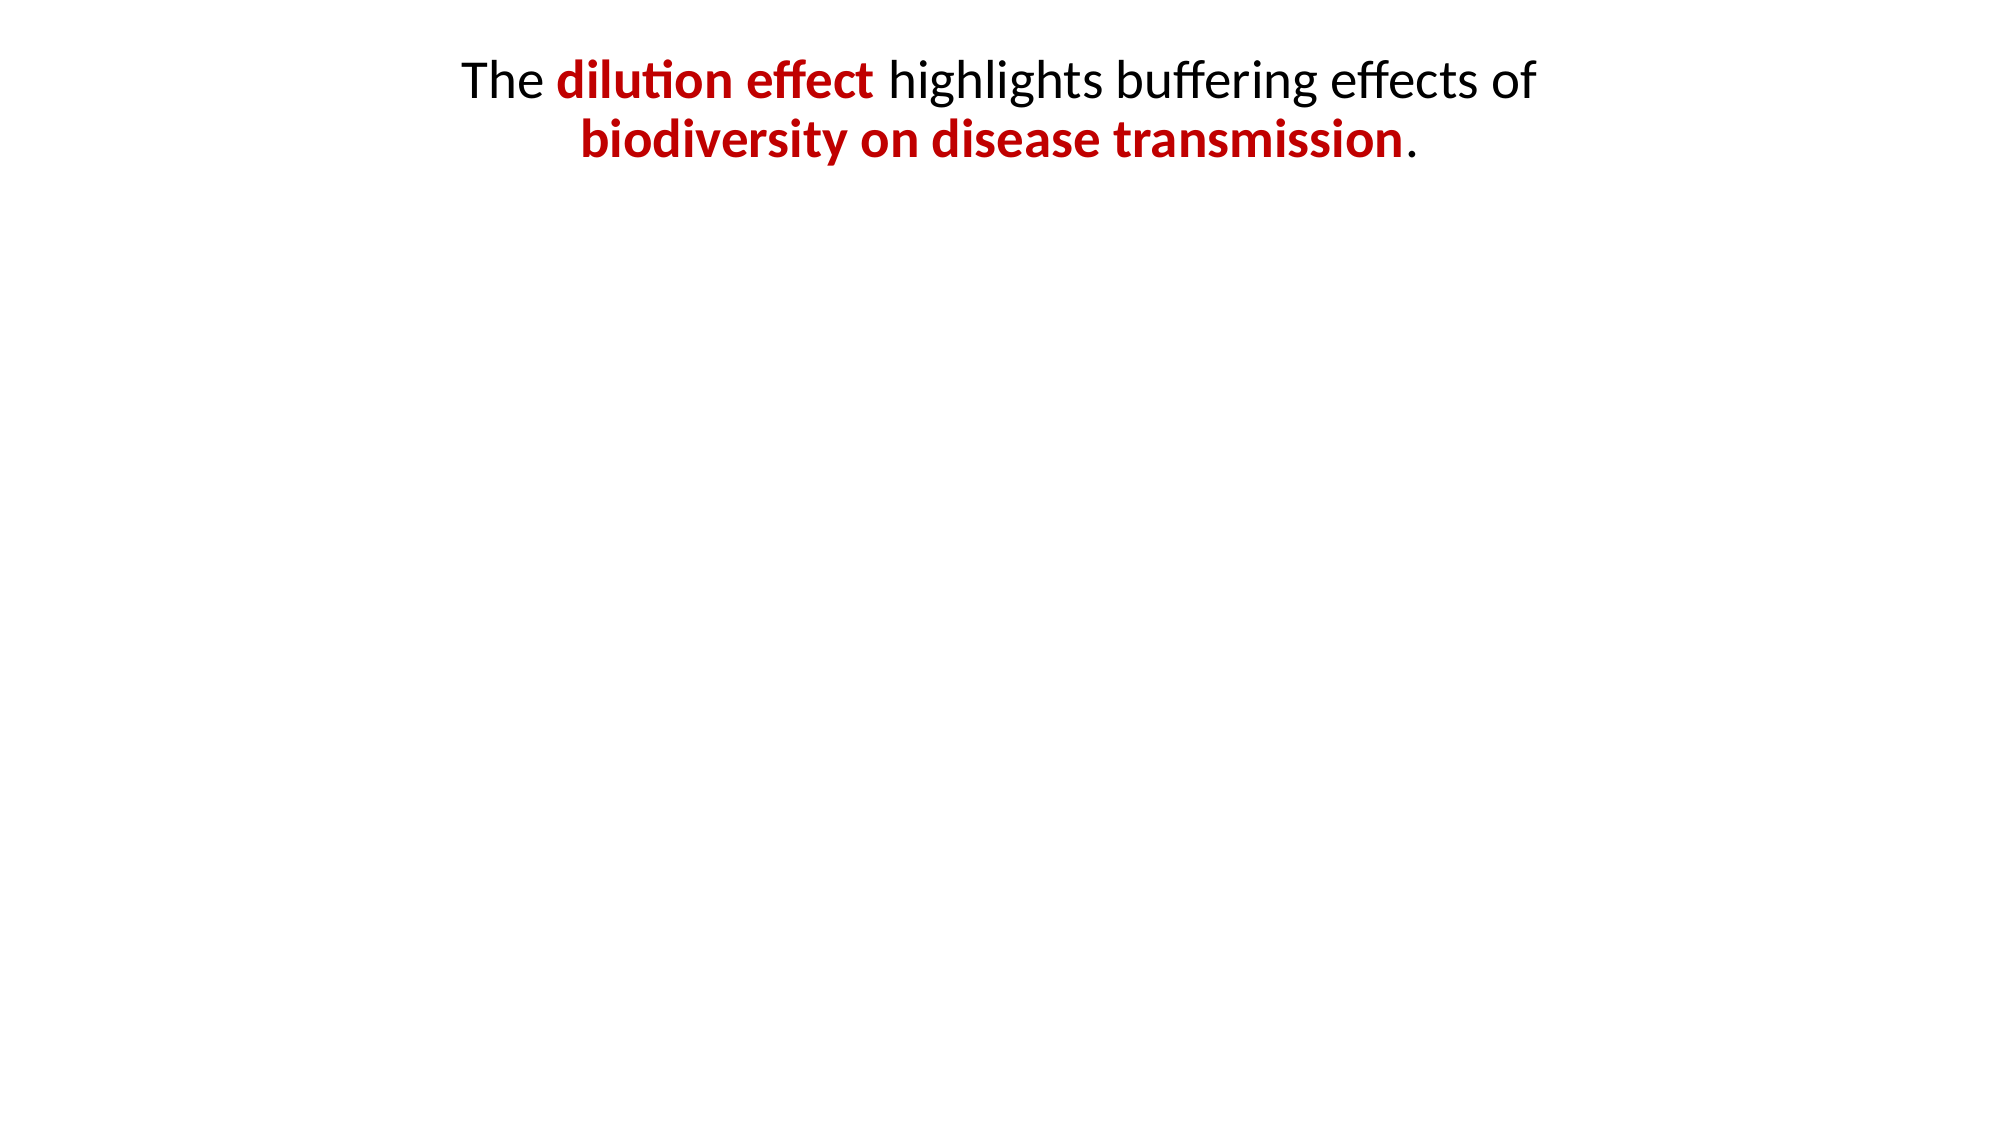

The dilution effect highlights buffering effects of biodiversity on disease transmission.

While a popular concept, it only holds in select cases!